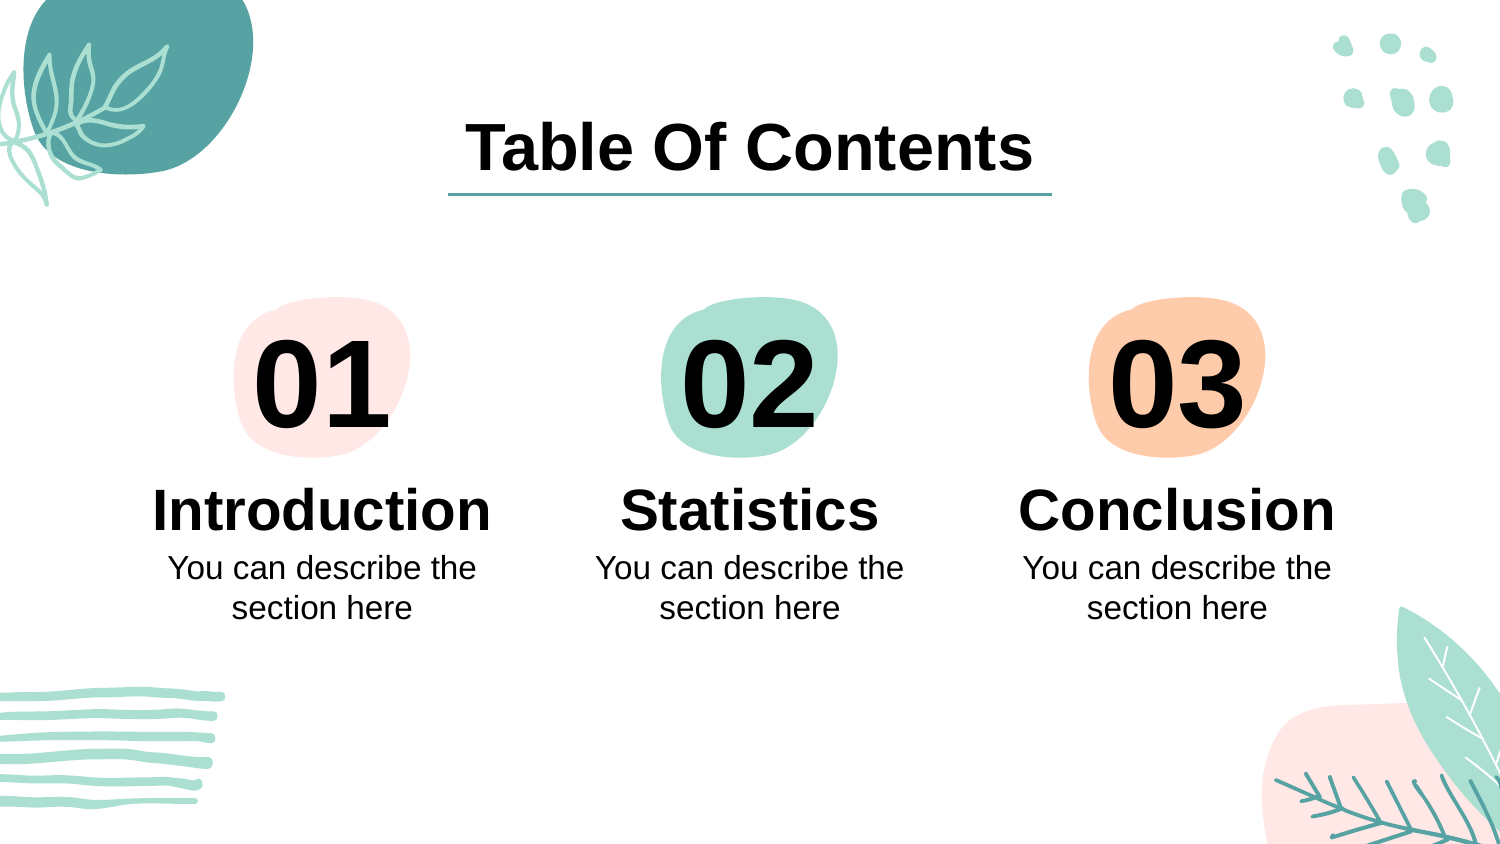

# Table Of Contents

01
02
03
Introduction
Statistics
Conclusion
You can describe the section here
You can describe the section here
You can describe the section here